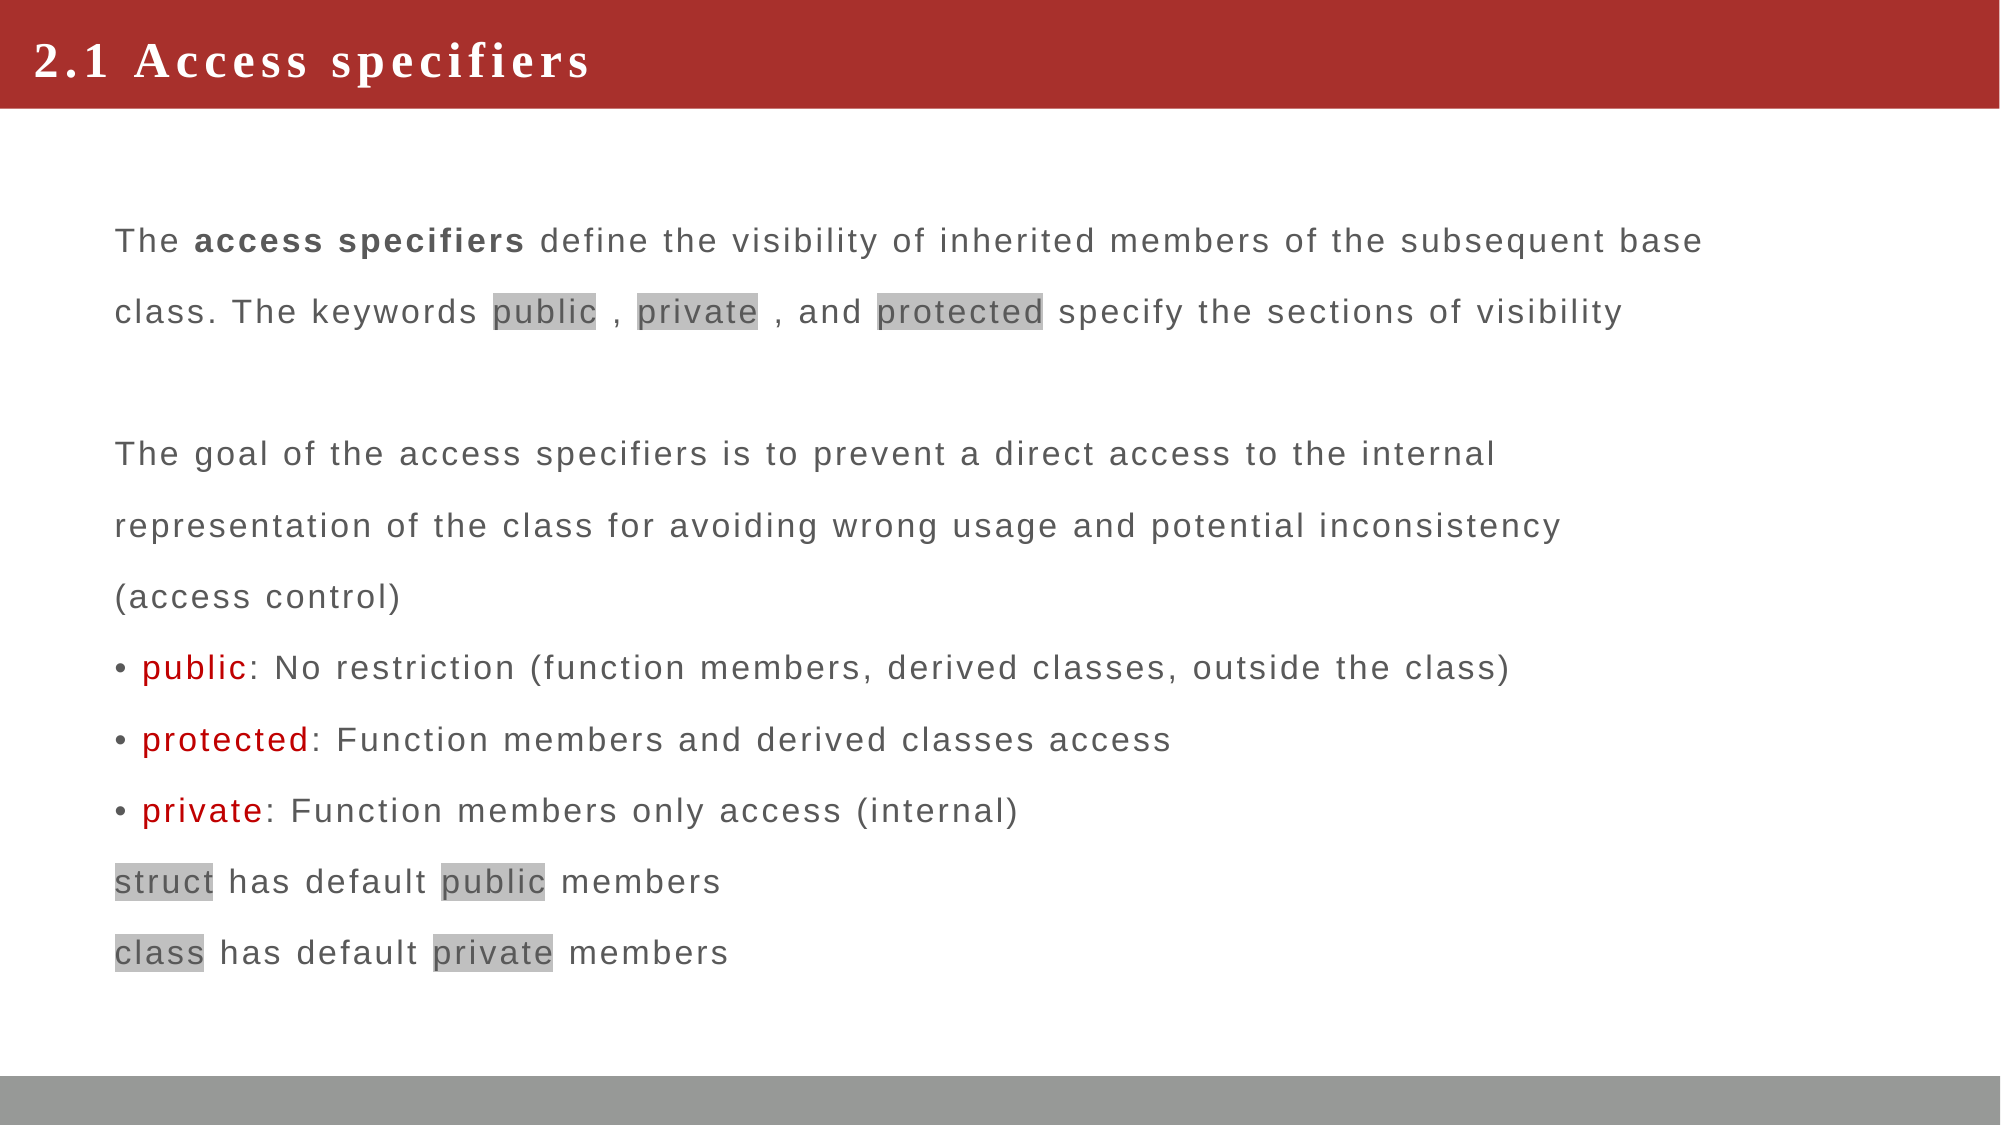

# 2.1 Access specifiers
The access specifiers define the visibility of inherited members of the subsequent base
class. The keywords public , private , and protected specify the sections of visibility

The goal of the access specifiers is to prevent a direct access to the internal
representation of the class for avoiding wrong usage and potential inconsistency
(access control)
• public: No restriction (function members, derived classes, outside the class)
• protected: Function members and derived classes access
• private: Function members only access (internal)
struct has default public members
class has default private members
24